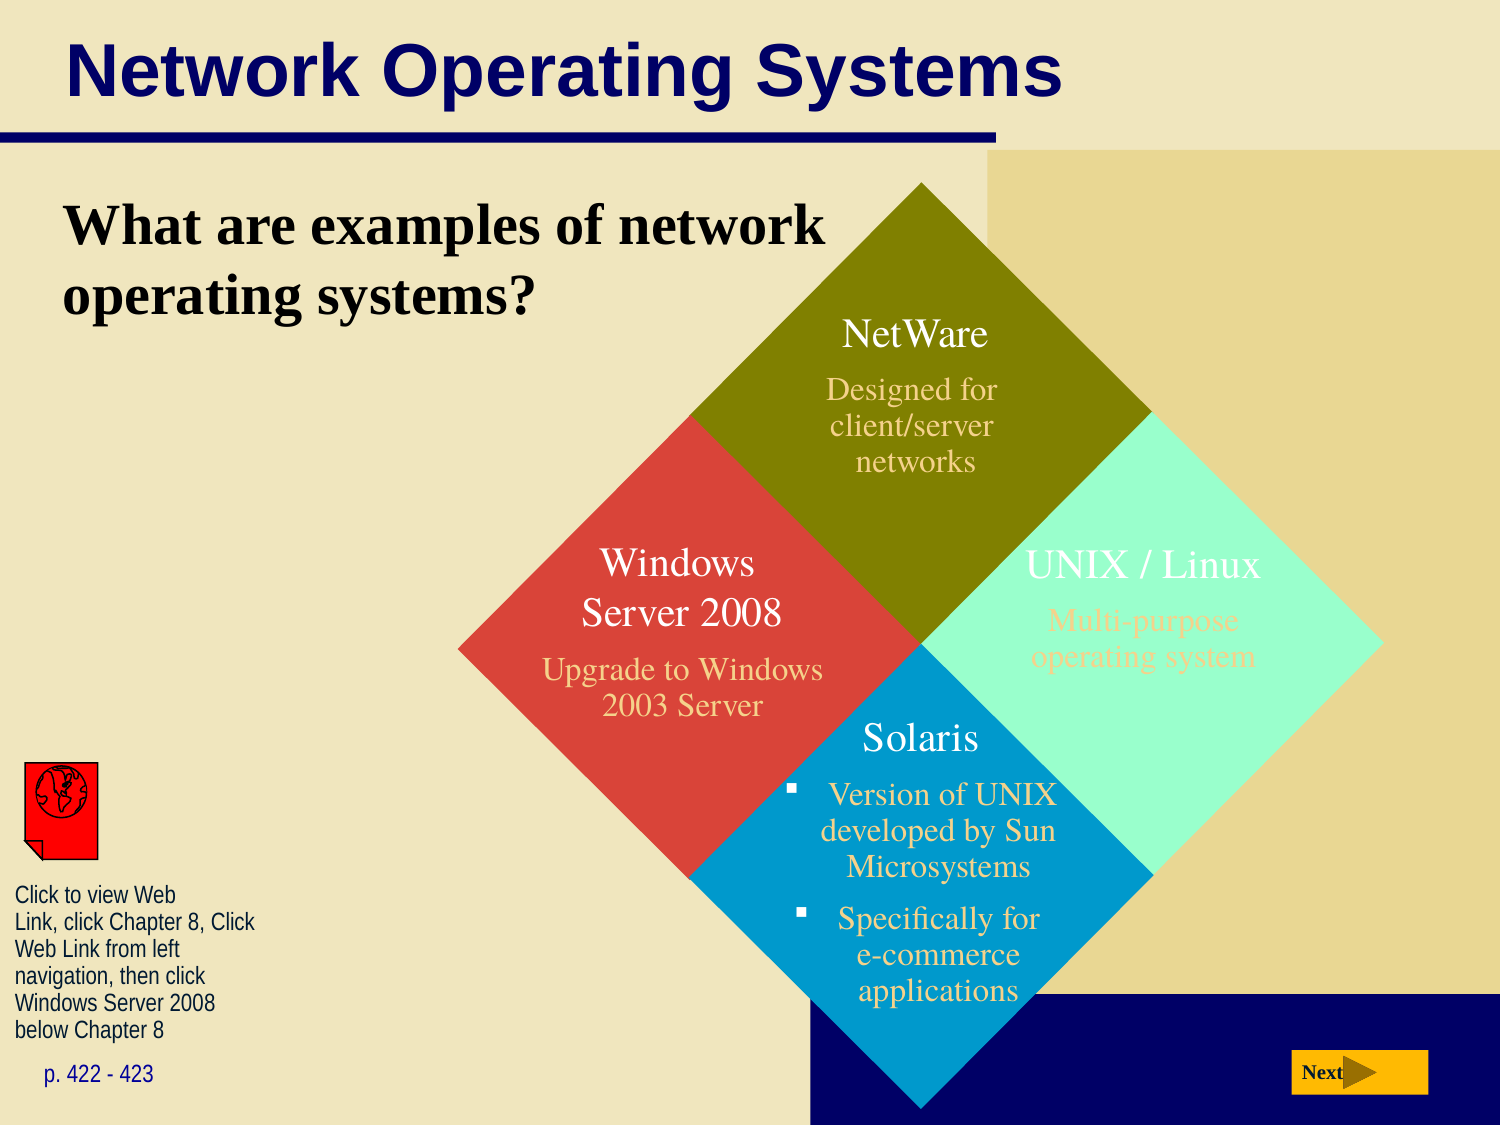

# Network Operating Systems
What are examples of network
operating systems?

NetWare
Designed for
client/server
networks
UNIX / Linux
Multi-purpose
operating system

Windows
Server 2008
Upgrade to Windows 2003 Server
Solaris
 Version of UNIX developed by Sun Microsystems
 Specifically for
e-commerce applications

Click to view Web
Link, click Chapter 8, Click
Web Link from left
navigation, then click
Windows Server 2008
below Chapter 8
p. 422 - 423

Next